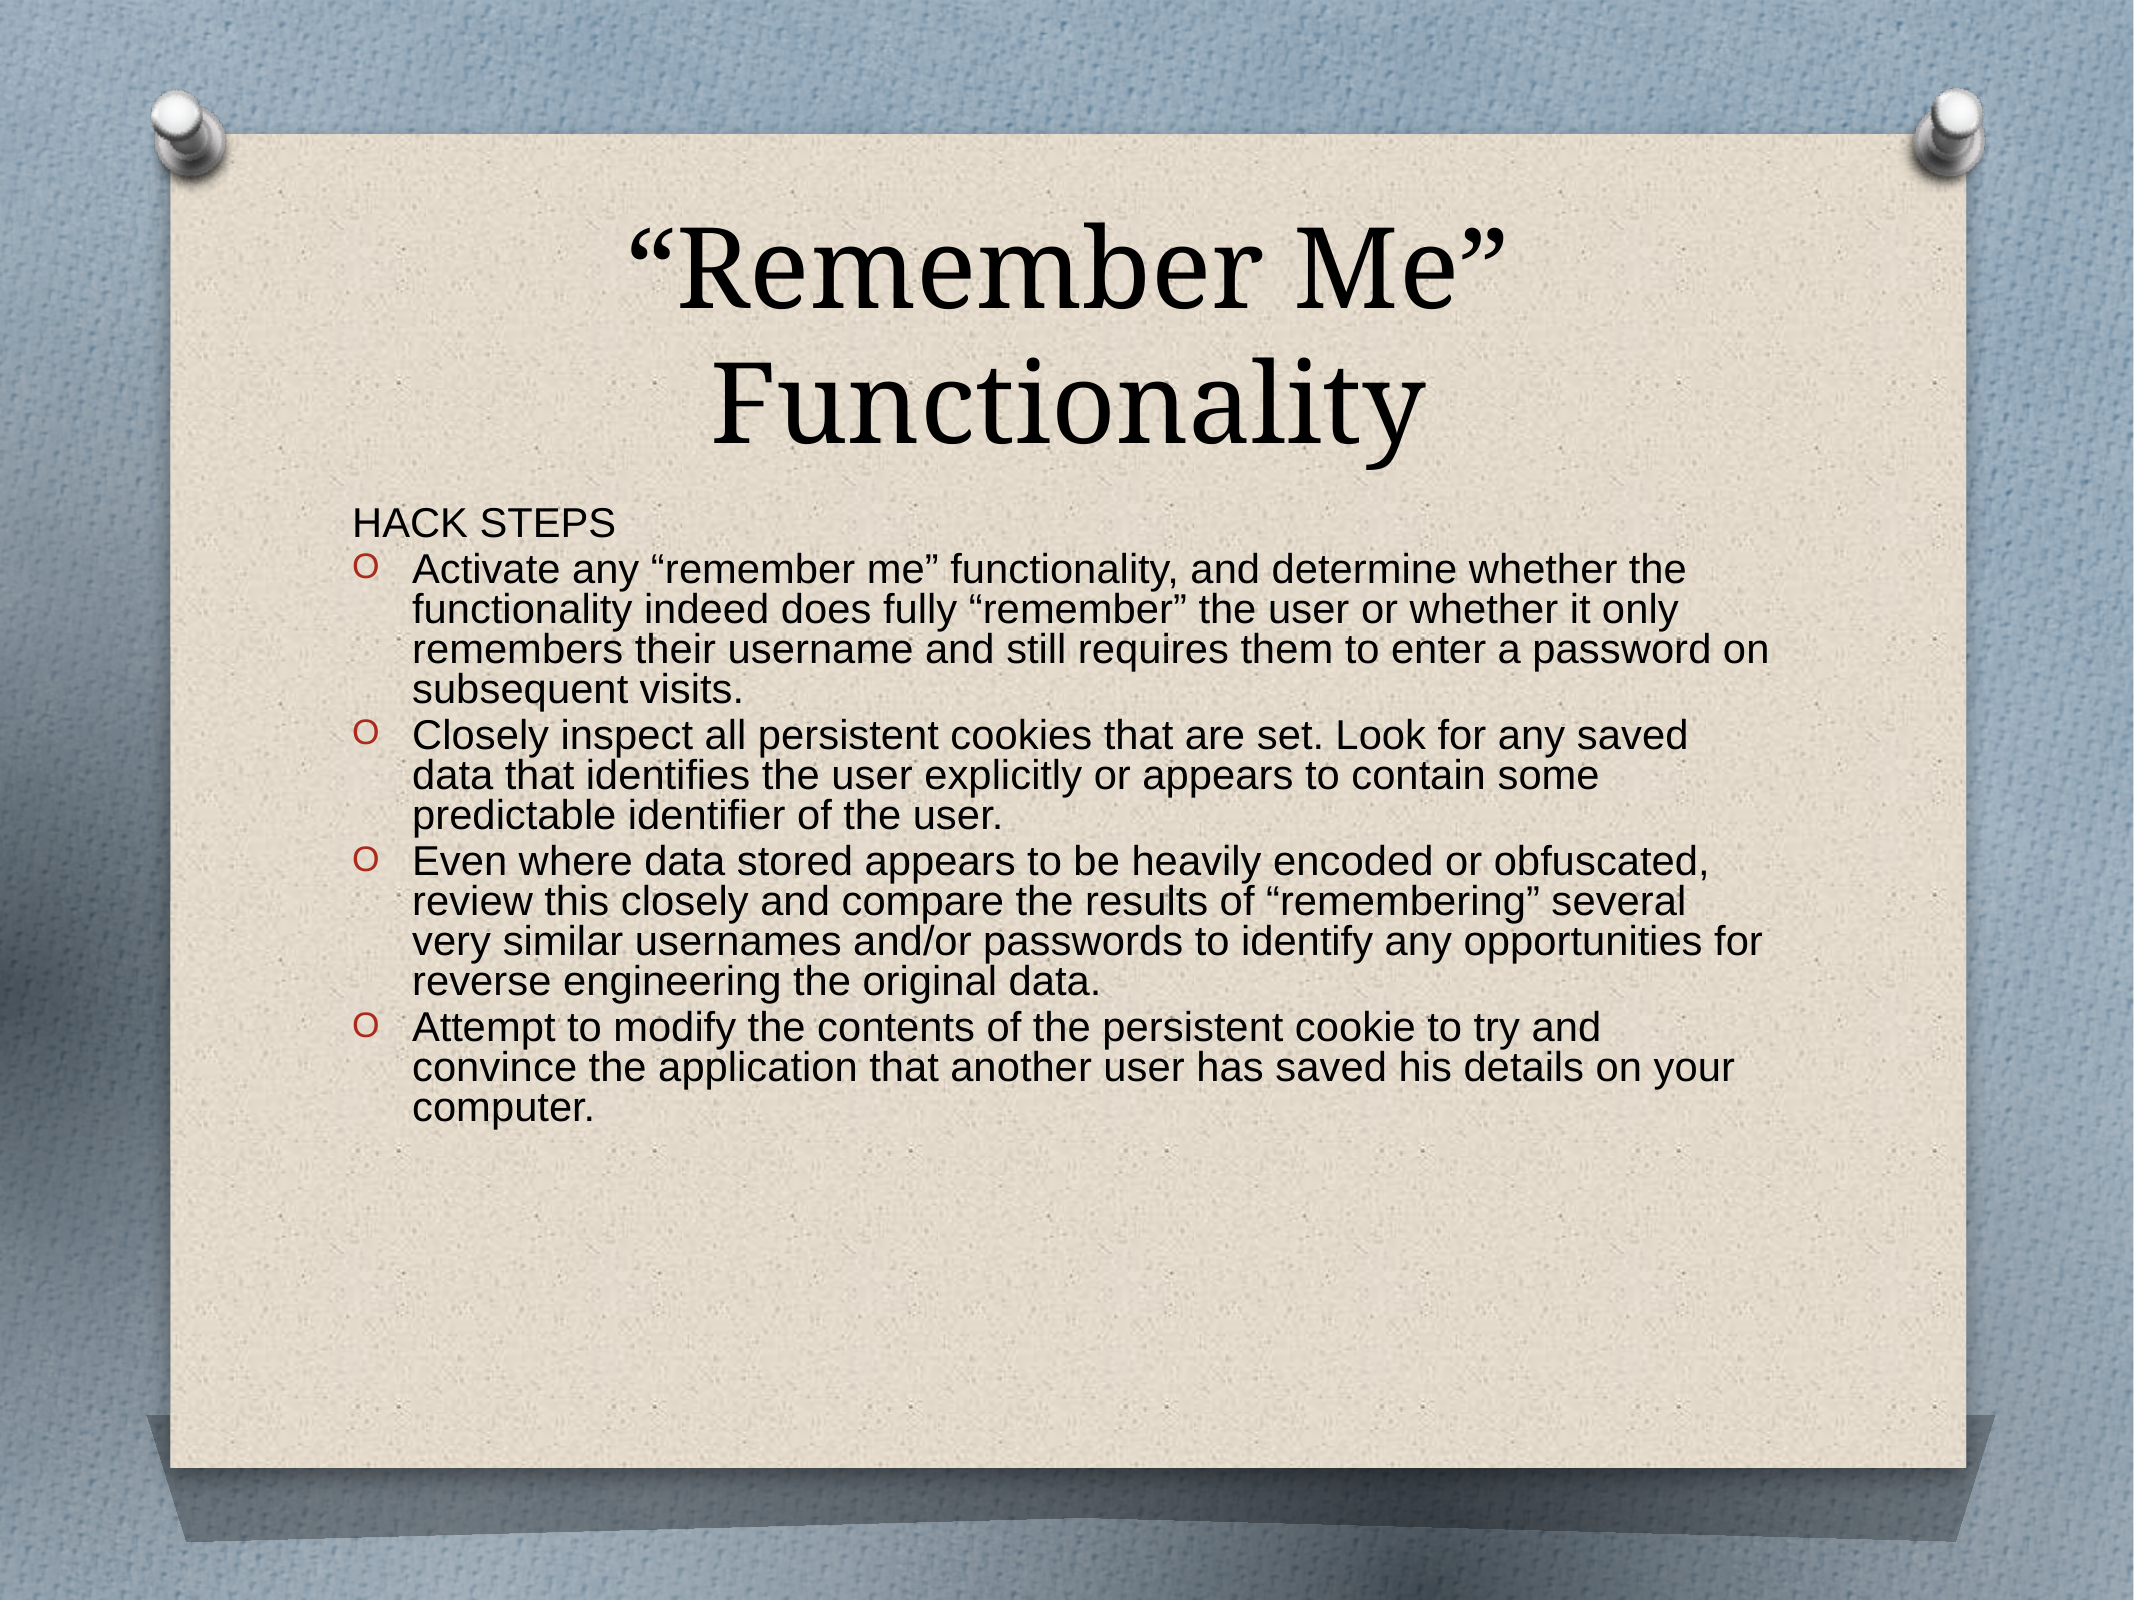

# “Remember Me” Functionality
HACK STEPS
Activate any “remember me” functionality, and determine whether the functionality indeed does fully “remember” the user or whether it only remembers their username and still requires them to enter a password on subsequent visits.
Closely inspect all persistent cookies that are set. Look for any saved data that identifies the user explicitly or appears to contain some predictable identifier of the user.
Even where data stored appears to be heavily encoded or obfuscated, review this closely and compare the results of “remembering” several very similar usernames and/or passwords to identify any opportunities for reverse engineering the original data.
Attempt to modify the contents of the persistent cookie to try and convince the application that another user has saved his details on your computer.